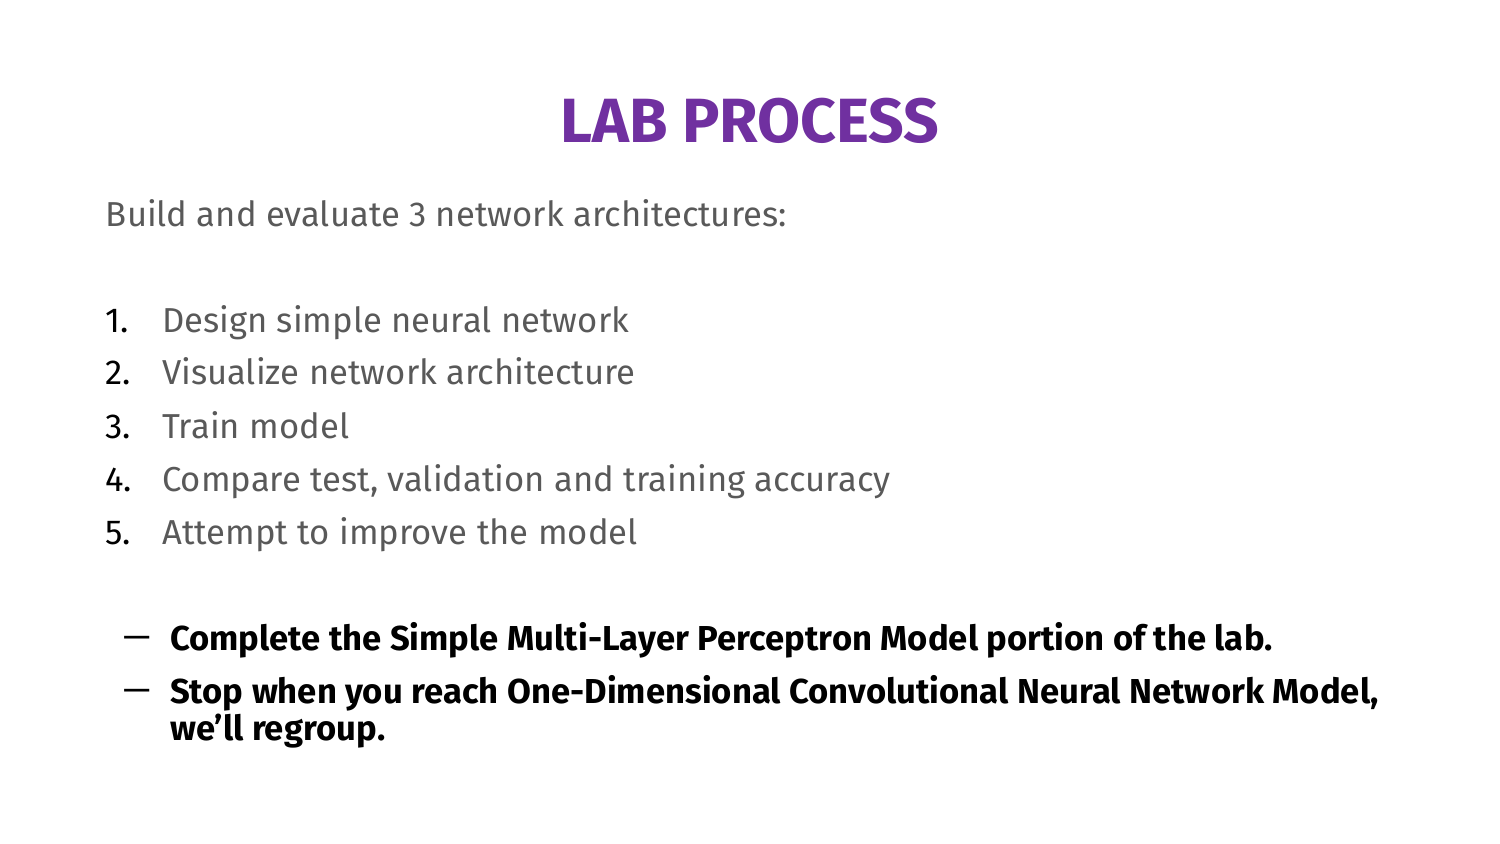

# LAB PROCESS
Build and evaluate 3 network architectures:

Design simple neural network
Visualize network architecture
Train model
Compare test, validation and training accuracy
Attempt to improve the model

Complete the Simple Multi-Layer Perceptron Model portion of the lab.
Stop when you reach One-Dimensional Convolutional Neural Network Model, we’ll regroup.